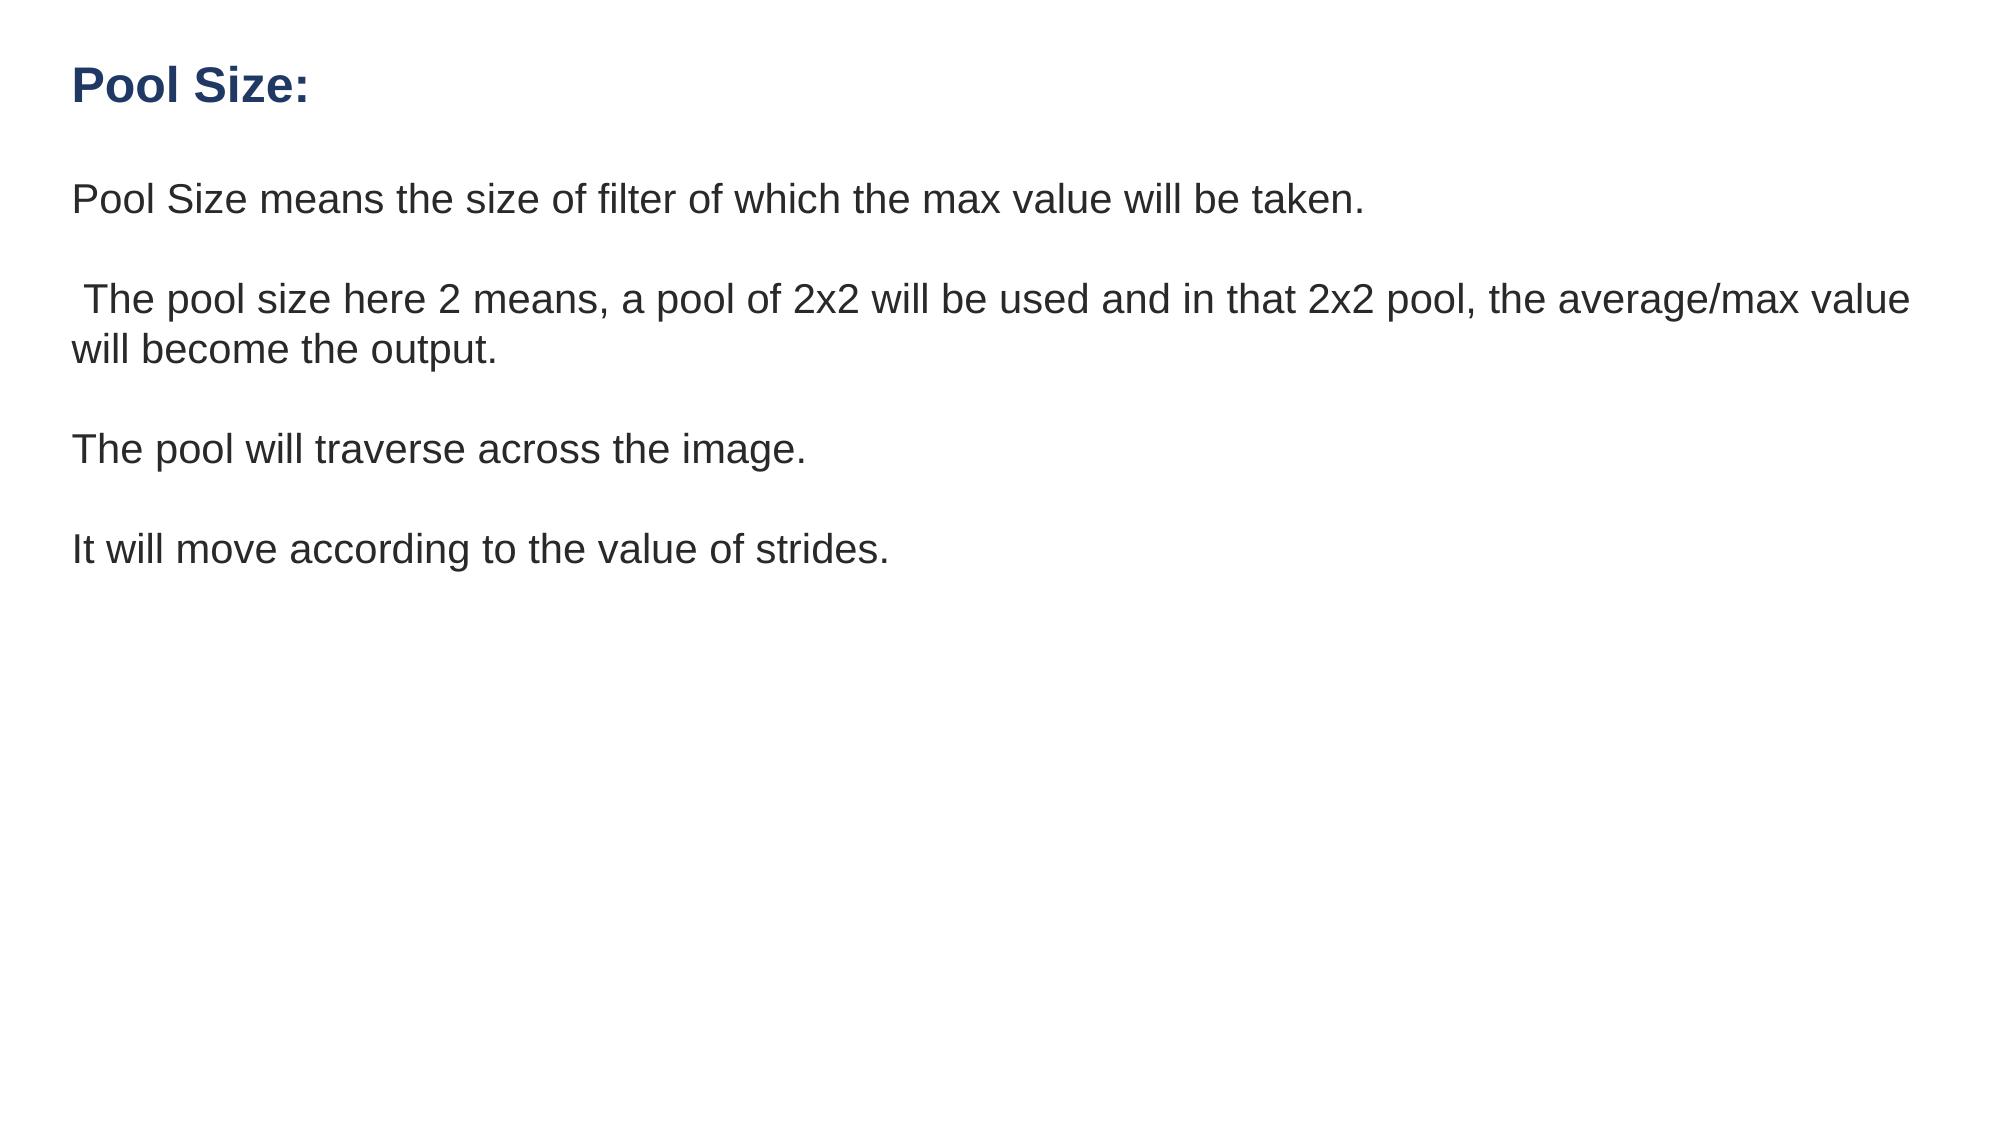

Pool Size:

Pool Size means the size of filter of which the max value will be taken.

 The pool size here 2 means, a pool of 2x2 will be used and in that 2x2 pool, the average/max value will become the output.

The pool will traverse across the image.

It will move according to the value of strides.